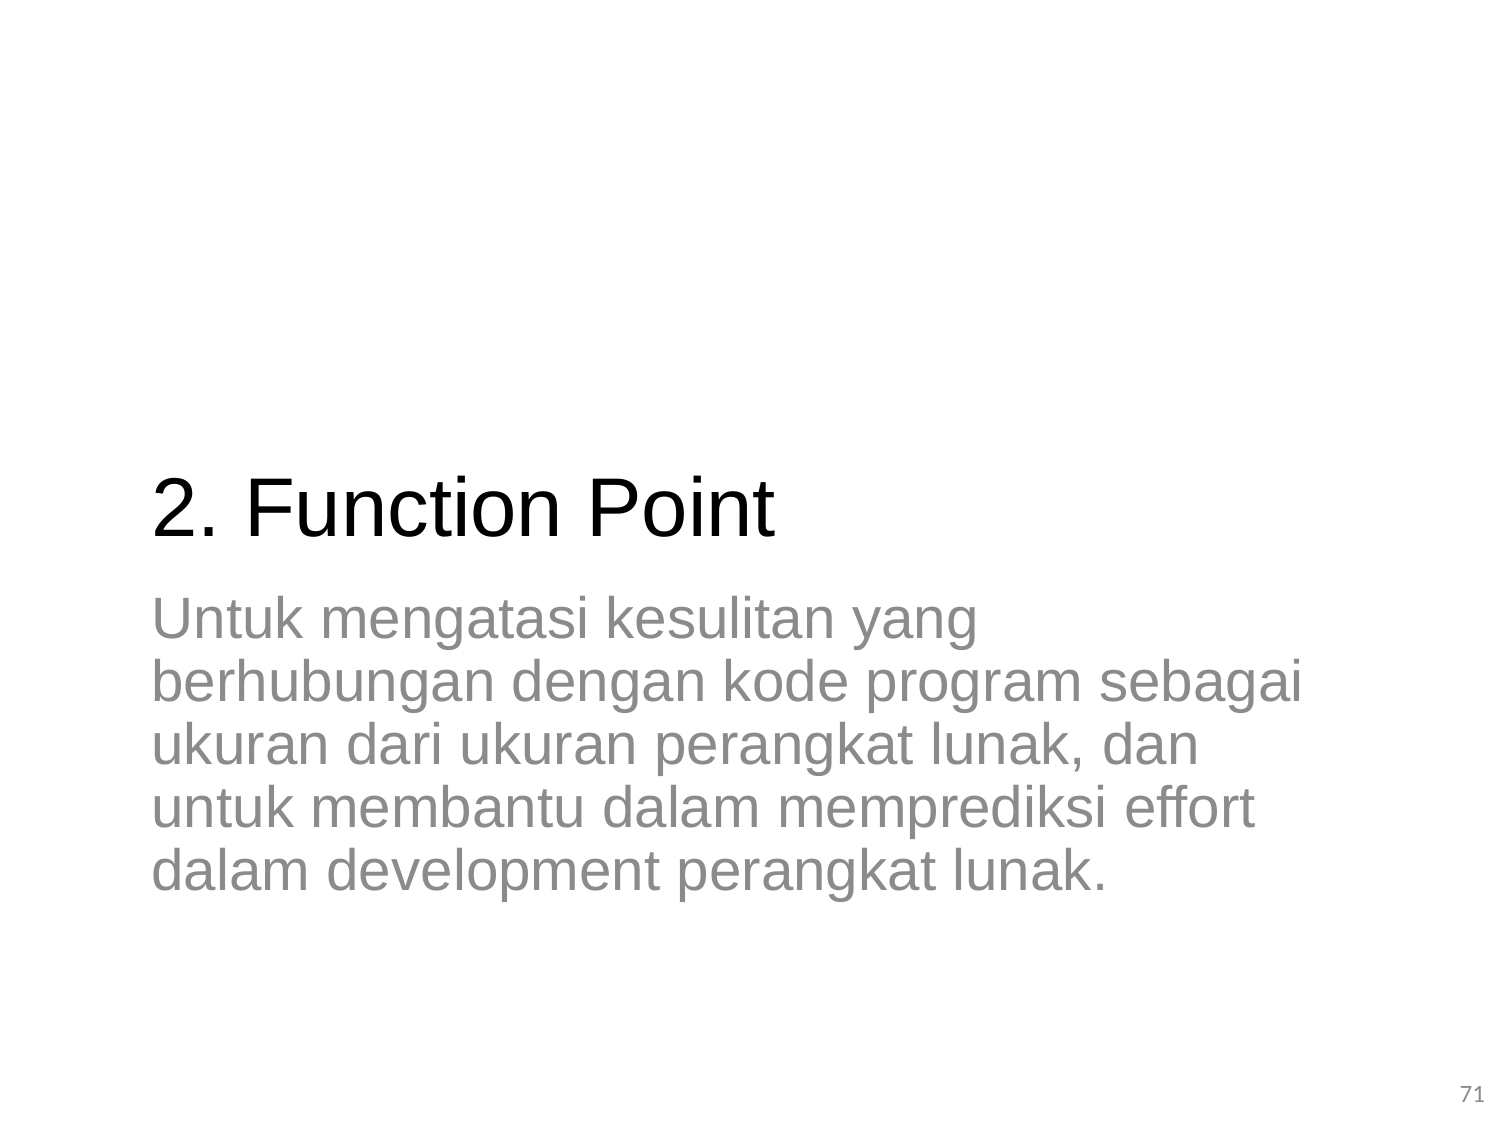

# 2. Function Point
Untuk mengatasi kesulitan yang berhubungan dengan kode program sebagai ukuran dari ukuran perangkat lunak, dan untuk membantu dalam memprediksi effort dalam development perangkat lunak.

71